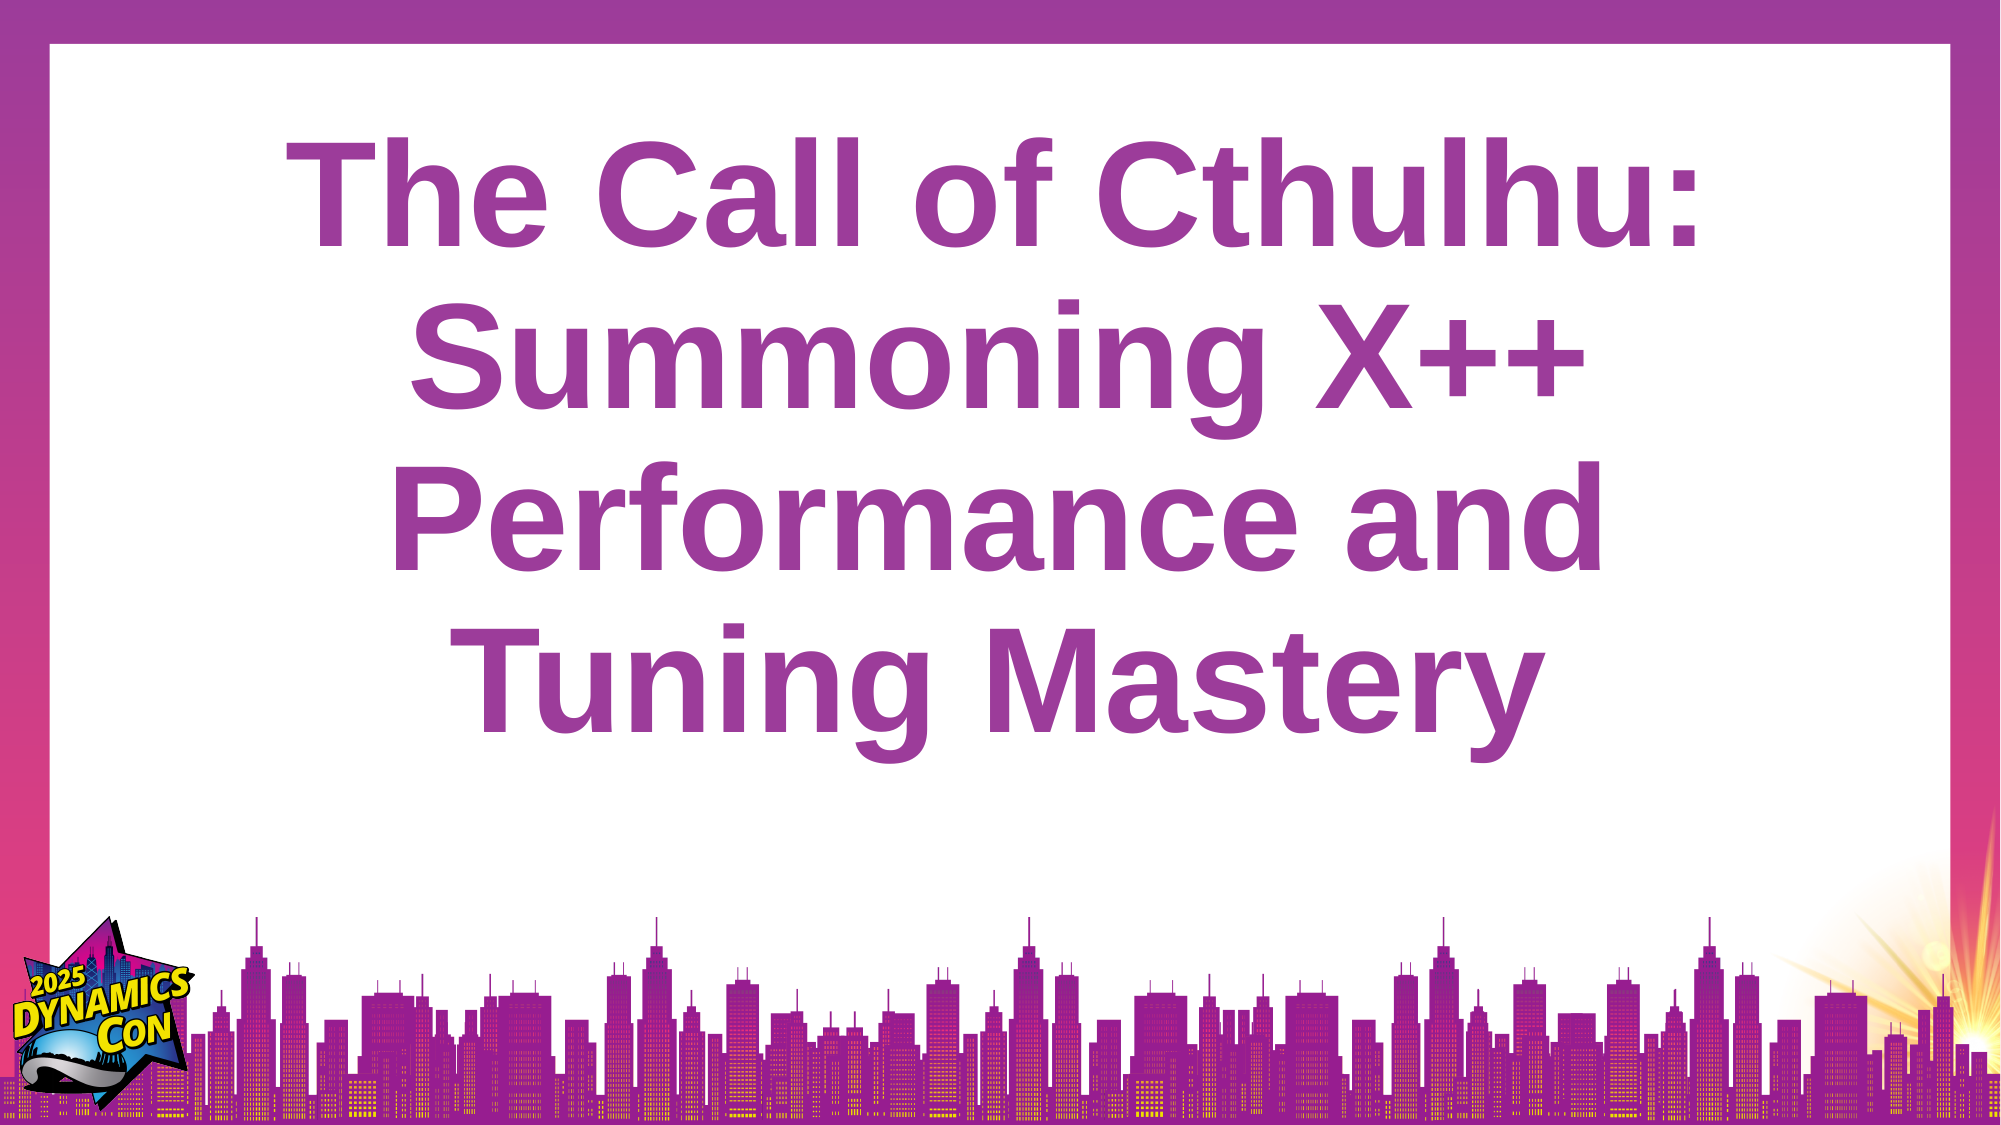

# The Call of Cthulhu: Summoning X++ Performance and Tuning Mastery